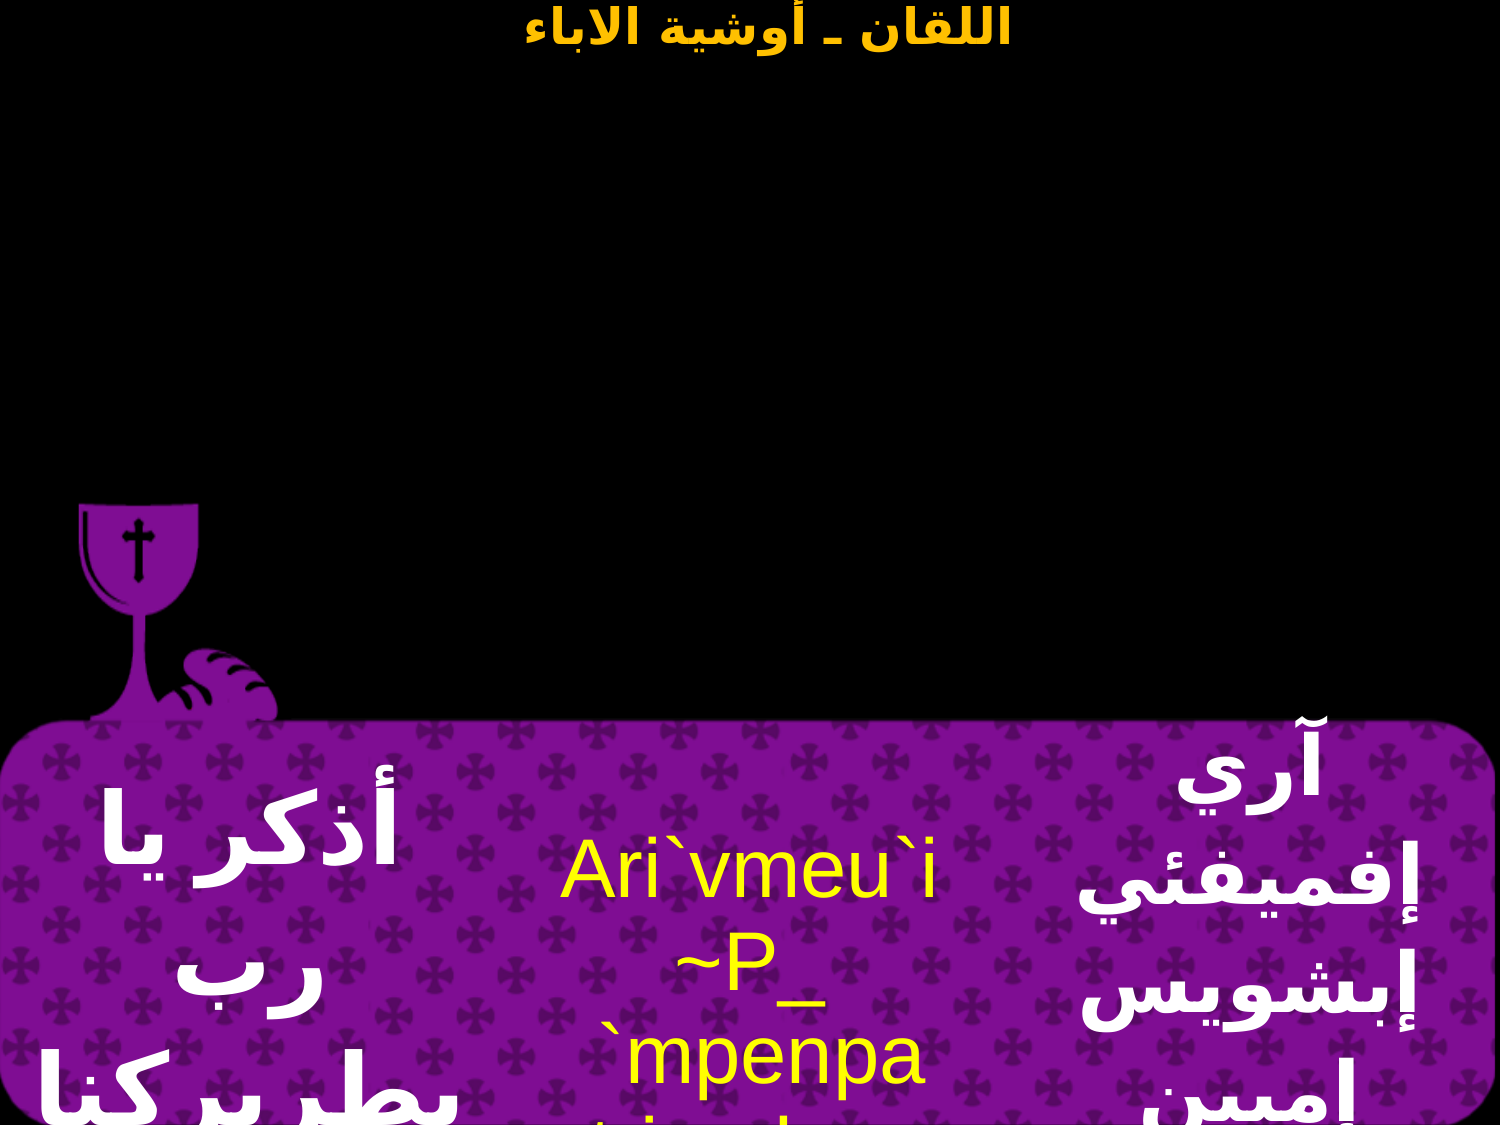

| أذكر يا رب بطريركنا الأب المكرم | Ari`vmeu`i ~P\_ `mpenpa triarxhc> `niwt ettaihout | آري إفميفئي إبشويس إمبين بطريارشيس إنيوت إتطايوت |
| --- | --- | --- |